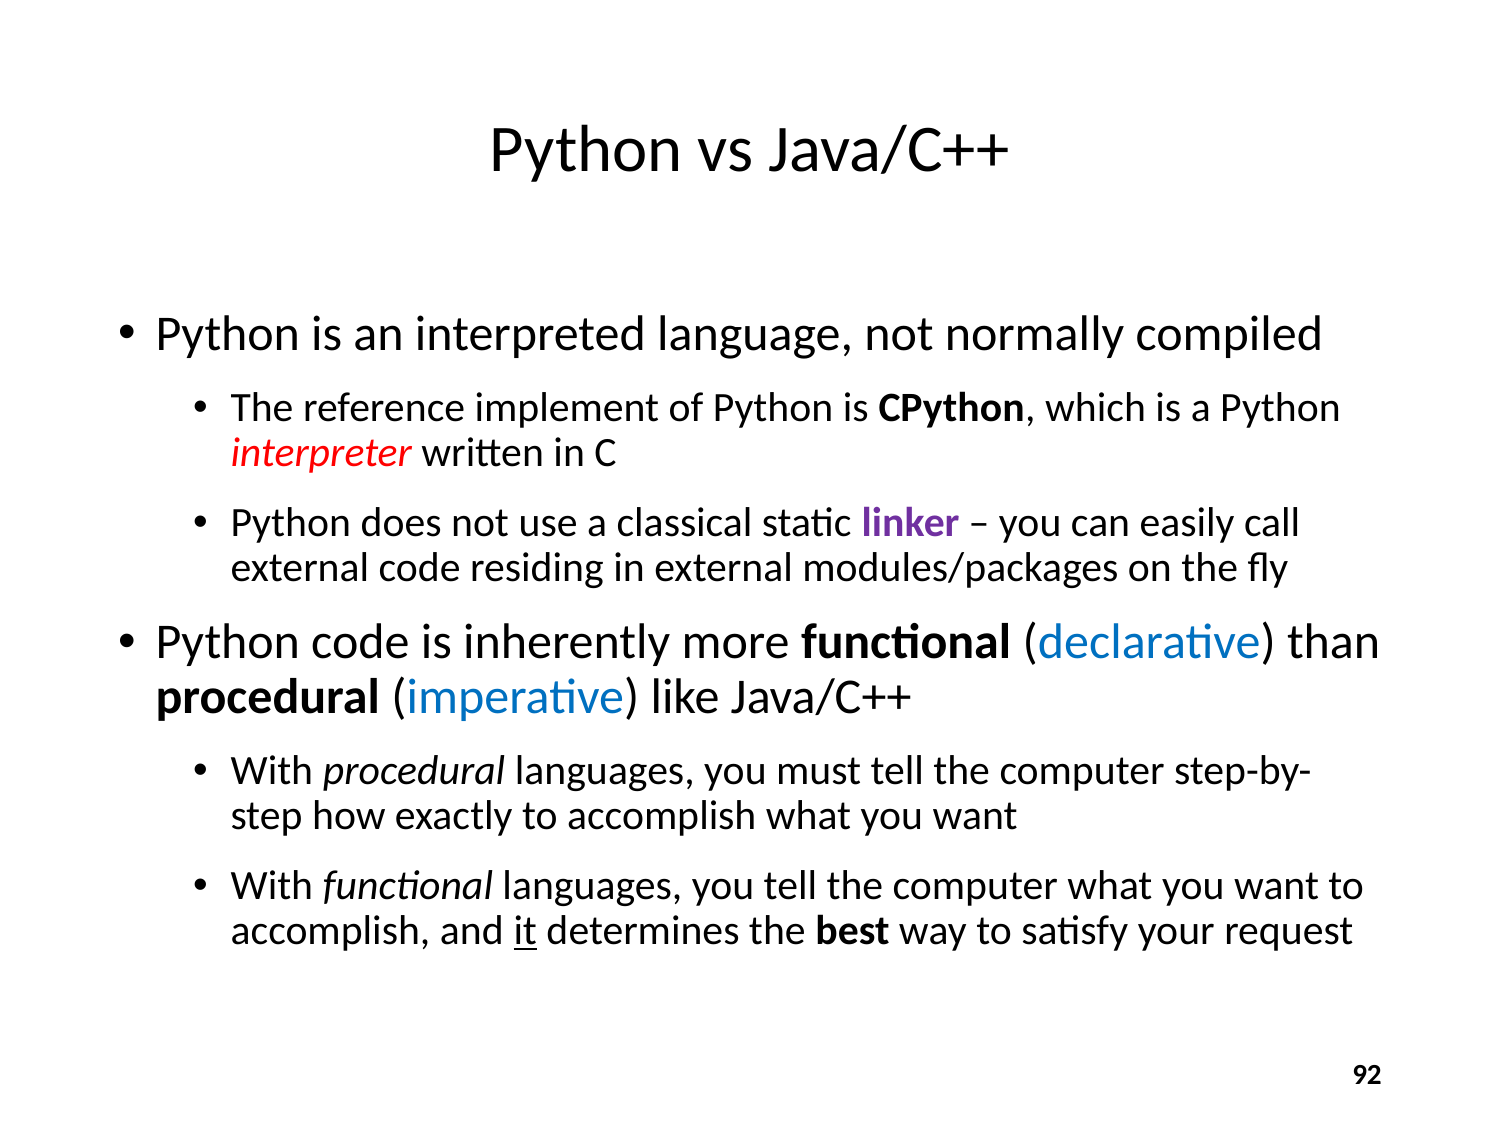

# Python vs Java/C++
Python is an interpreted language, not normally compiled
The reference implement of Python is CPython, which is a Python interpreter written in C
Python does not use a classical static linker – you can easily call external code residing in external modules/packages on the fly
Python code is inherently more functional (declarative) than procedural (imperative) like Java/C++
With procedural languages, you must tell the computer step-by-step how exactly to accomplish what you want
With functional languages, you tell the computer what you want to accomplish, and it determines the best way to satisfy your request

92